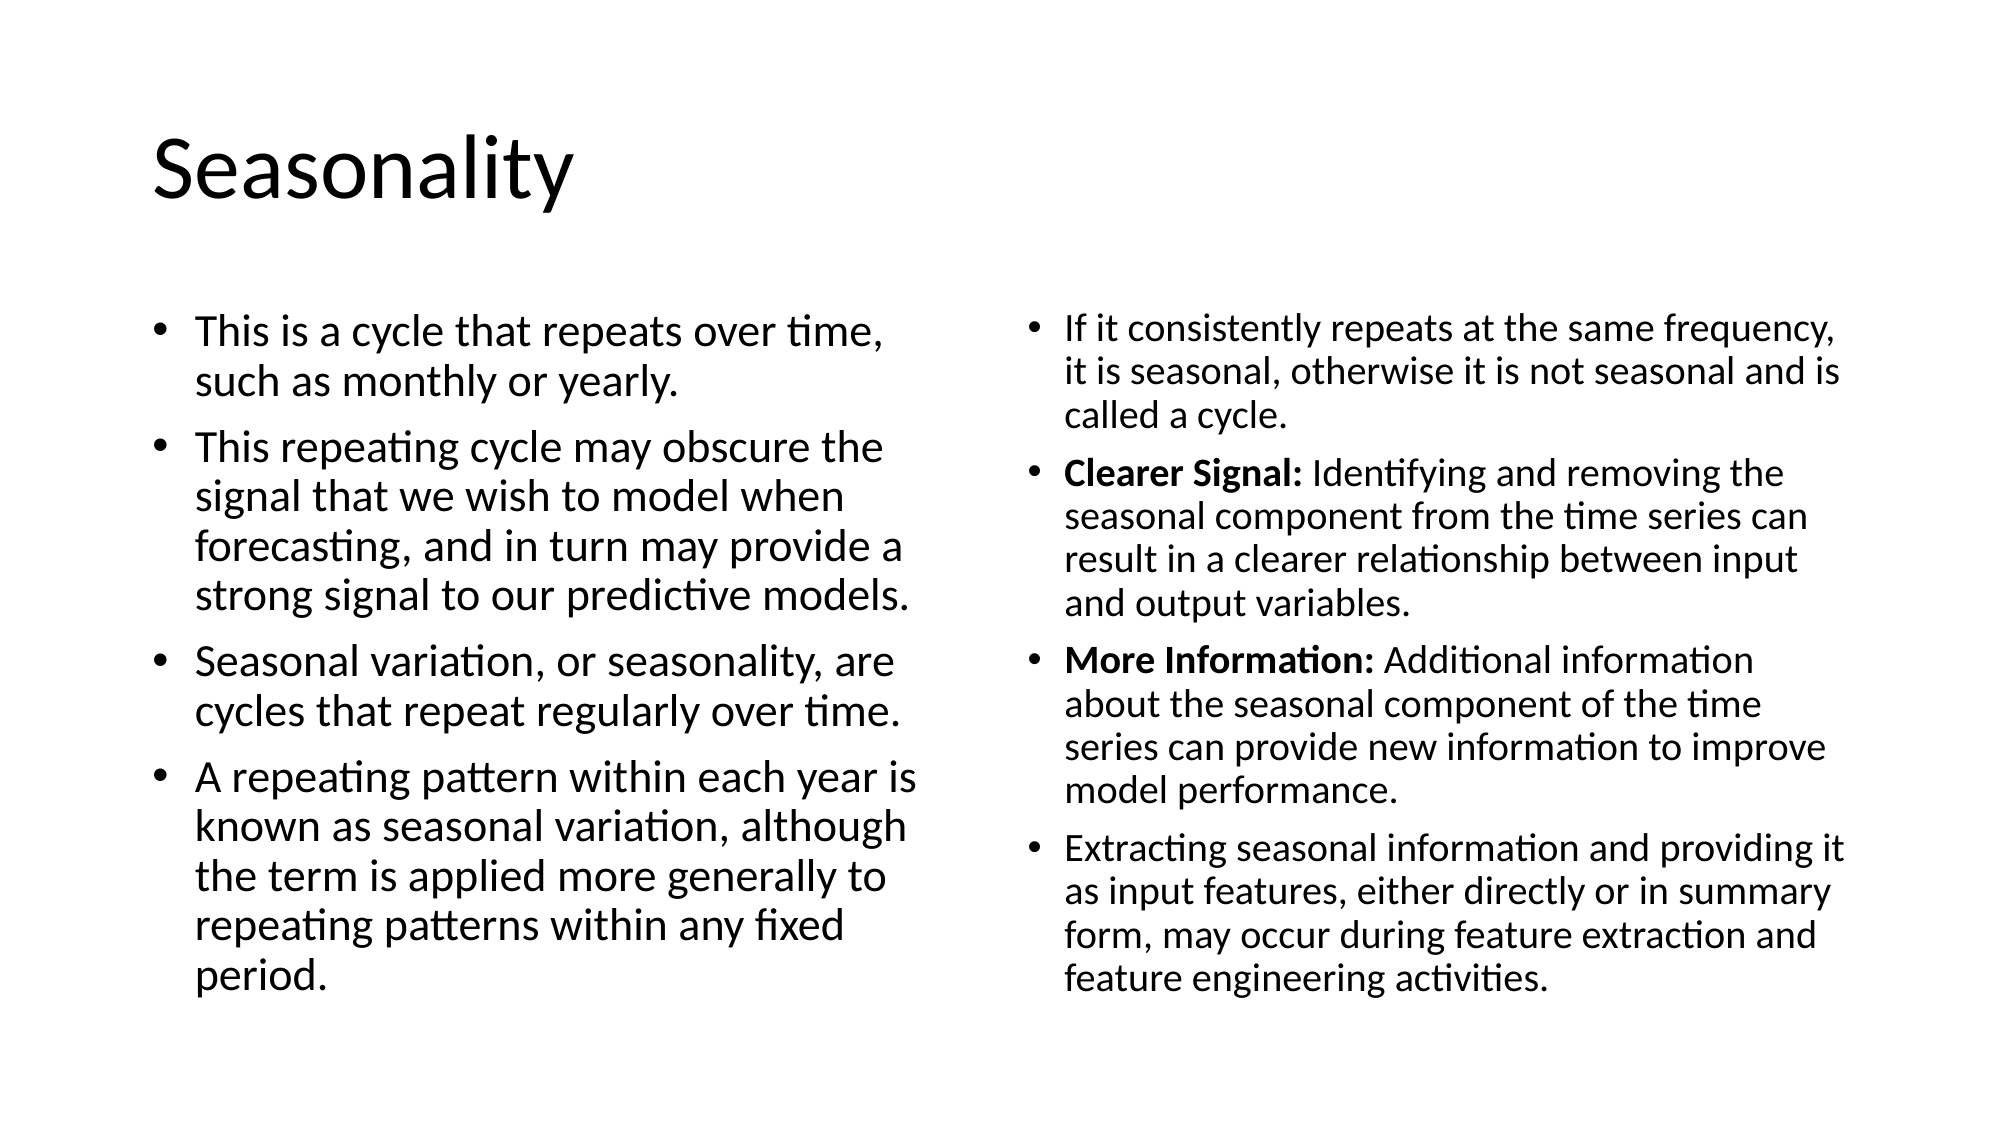

# Seasonality
This is a cycle that repeats over time, such as monthly or yearly.
This repeating cycle may obscure the signal that we wish to model when forecasting, and in turn may provide a strong signal to our predictive models.
Seasonal variation, or seasonality, are cycles that repeat regularly over time.
A repeating pattern within each year is known as seasonal variation, although the term is applied more generally to repeating patterns within any fixed period.

If it consistently repeats at the same frequency, it is seasonal, otherwise it is not seasonal and is called a cycle.
Clearer Signal: Identifying and removing the seasonal component from the time series can result in a clearer relationship between input and output variables.
More Information: Additional information about the seasonal component of the time series can provide new information to improve model performance.
Extracting seasonal information and providing it as input features, either directly or in summary form, may occur during feature extraction and feature engineering activities.